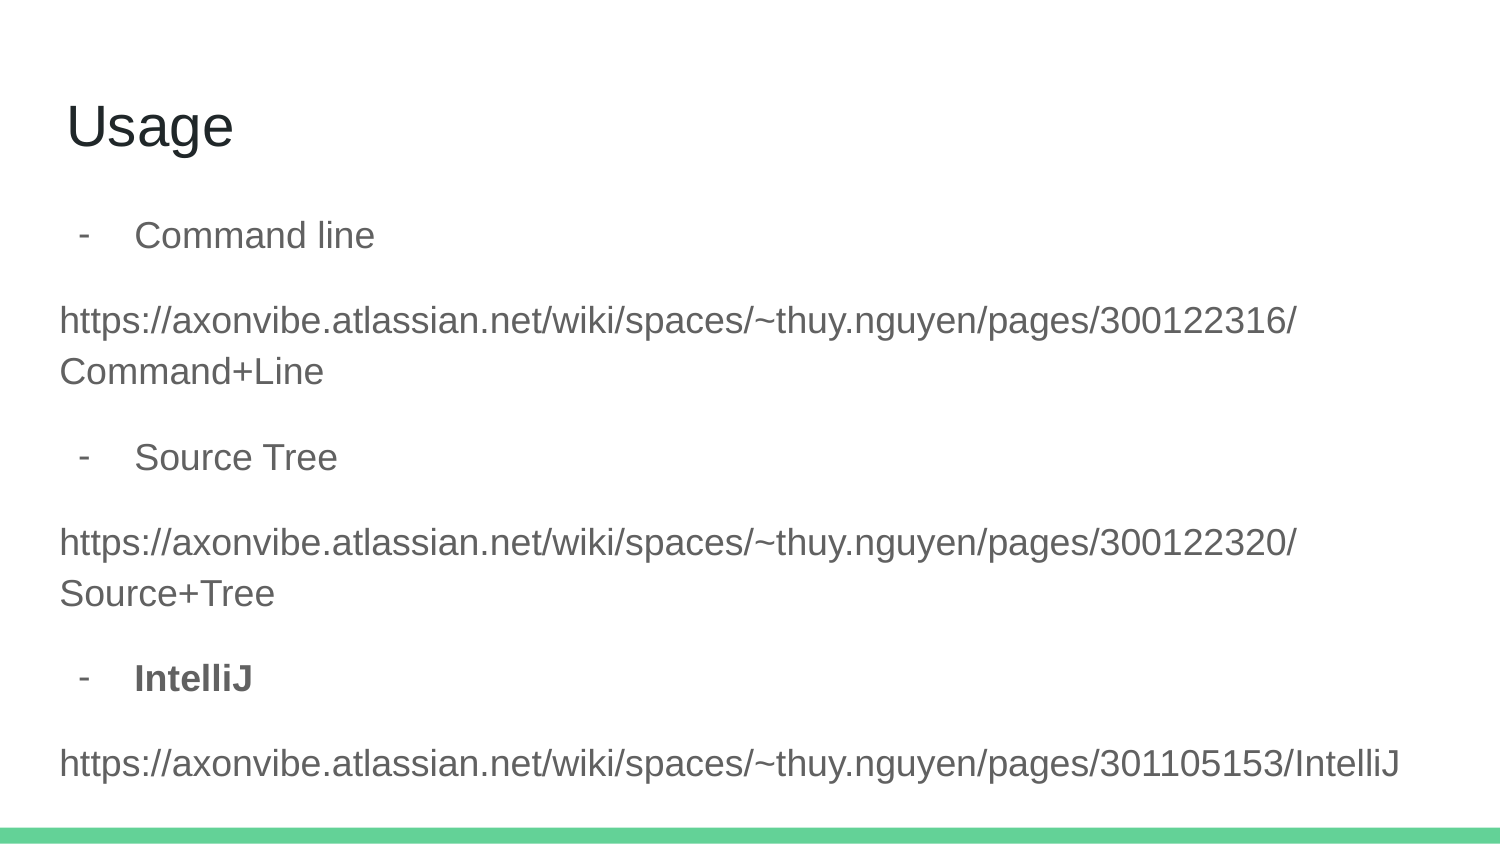

# Usage
Command line
https://axonvibe.atlassian.net/wiki/spaces/~thuy.nguyen/pages/300122316/Command+Line
Source Tree
https://axonvibe.atlassian.net/wiki/spaces/~thuy.nguyen/pages/300122320/Source+Tree
IntelliJ
https://axonvibe.atlassian.net/wiki/spaces/~thuy.nguyen/pages/301105153/IntelliJ